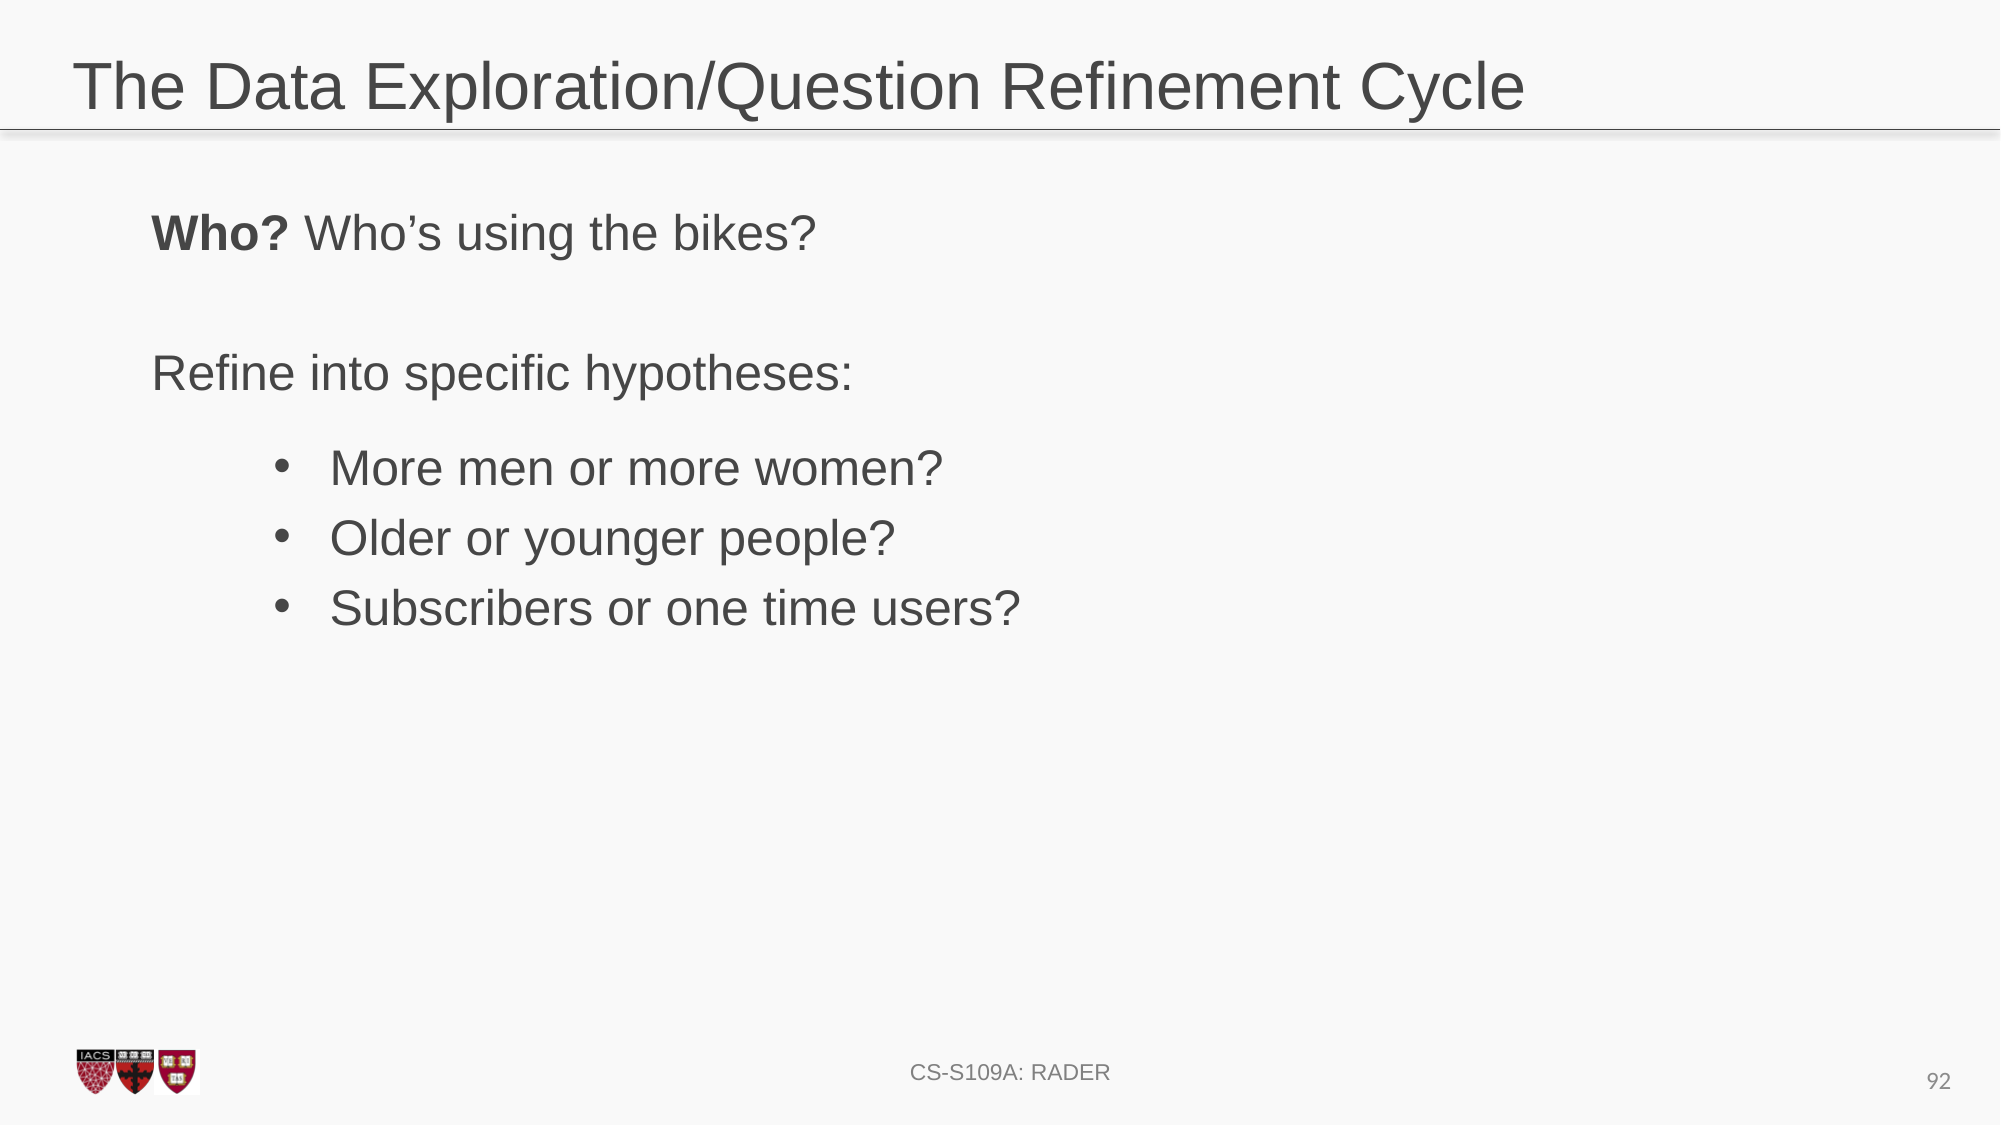

# The Data Exploration/Question Refinement Cycle
Who? Who’s using the bikes?

Refine into specific hypotheses:
More men or more women?
Older or younger people?
Subscribers or one time users?

92